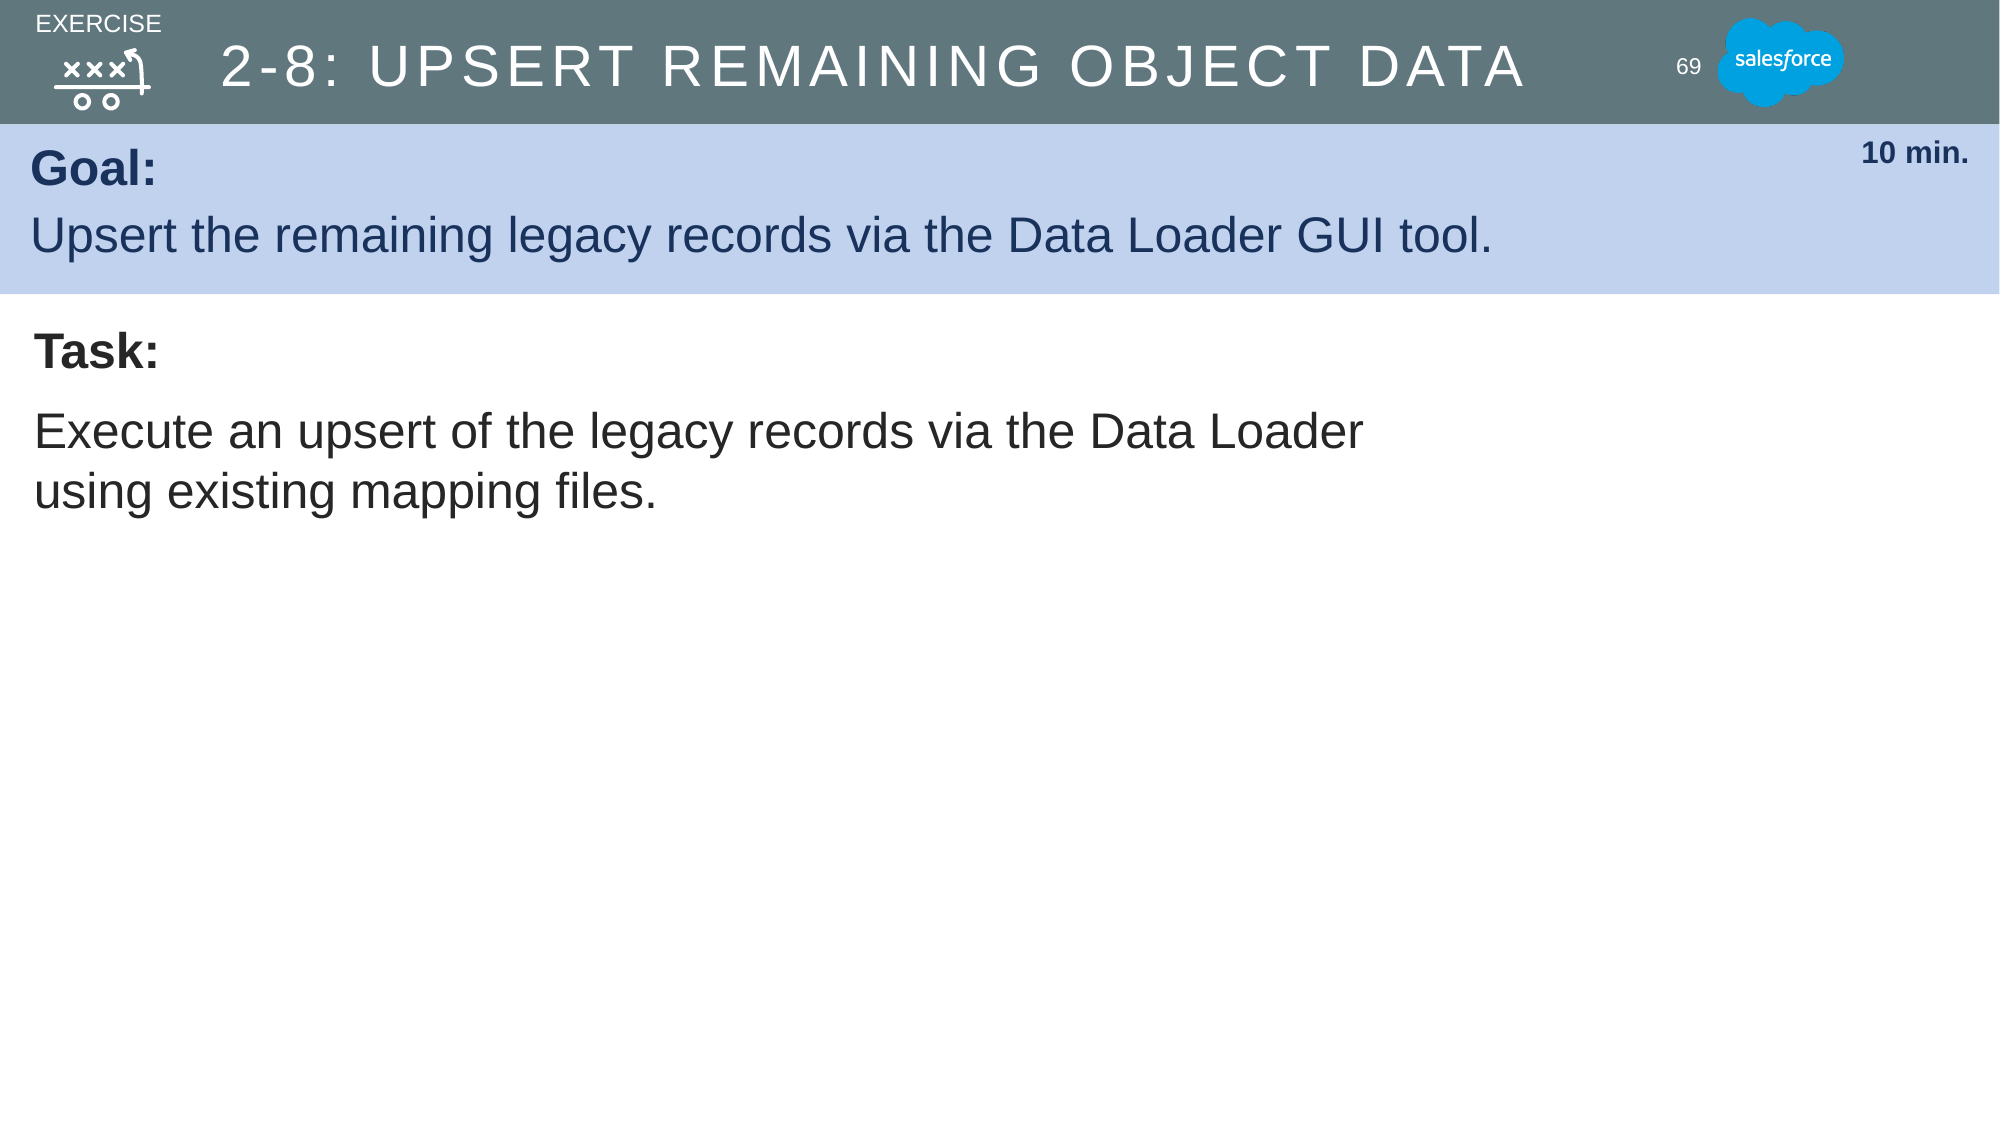

EXERCISE

# 2-8: Upsert remaining object data
69
Goal:
Upsert the remaining legacy records via the Data Loader GUI tool.
10 min.
Task:
Execute an upsert of the legacy records via the Data Loader using existing mapping files.